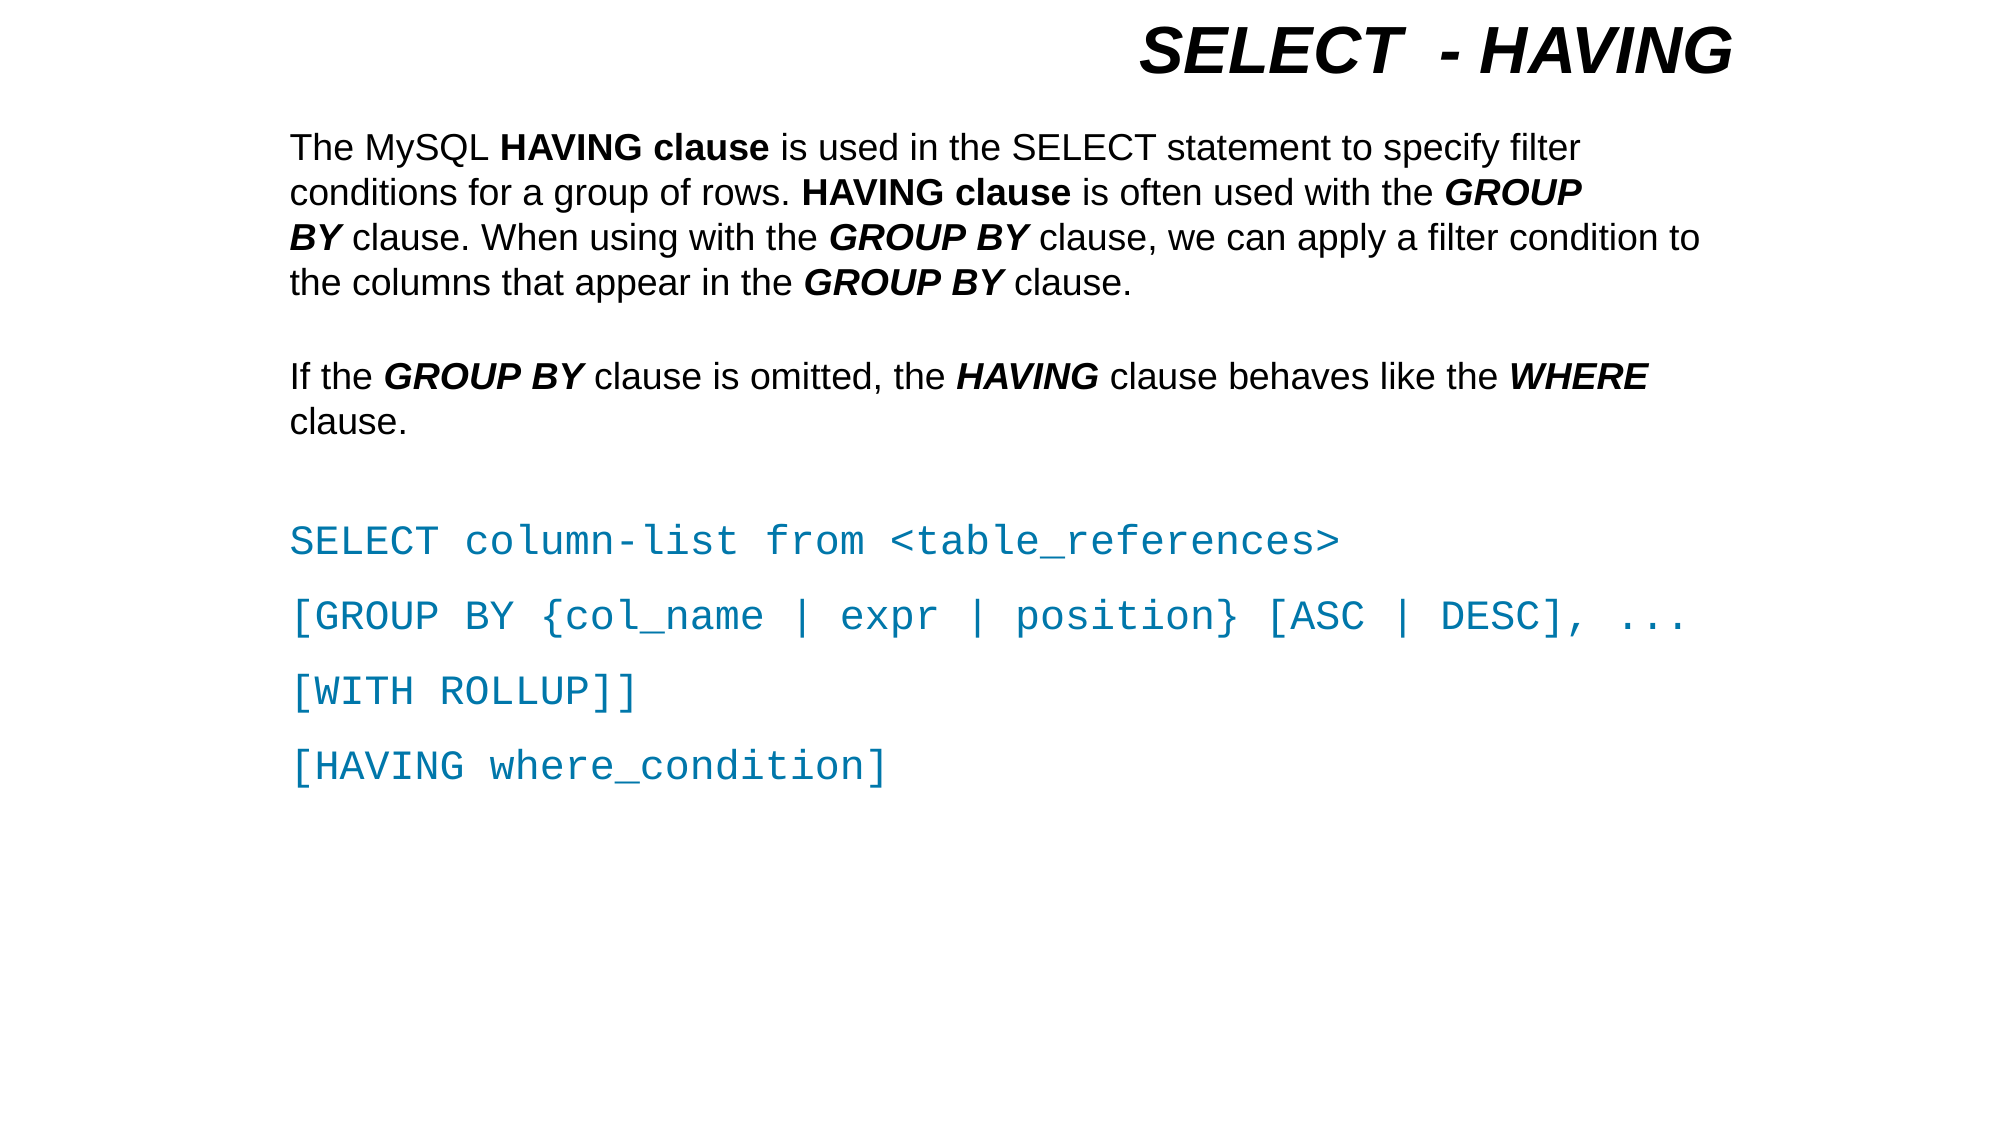

SELECT  - HAVING
The MySQL HAVING clause is used in the SELECT statement to specify filter conditions for a group of rows. HAVING clause is often used with the GROUP BY clause. When using with the GROUP BY clause, we can apply a filter condition to the columns that appear in the GROUP BY clause.
If the GROUP BY clause is omitted, the HAVING clause behaves like the WHERE clause.
SELECT column-list from <table_references>
[GROUP BY {col_name | expr | position} [ASC | DESC], ... [WITH ROLLUP]]
[HAVING where_condition]